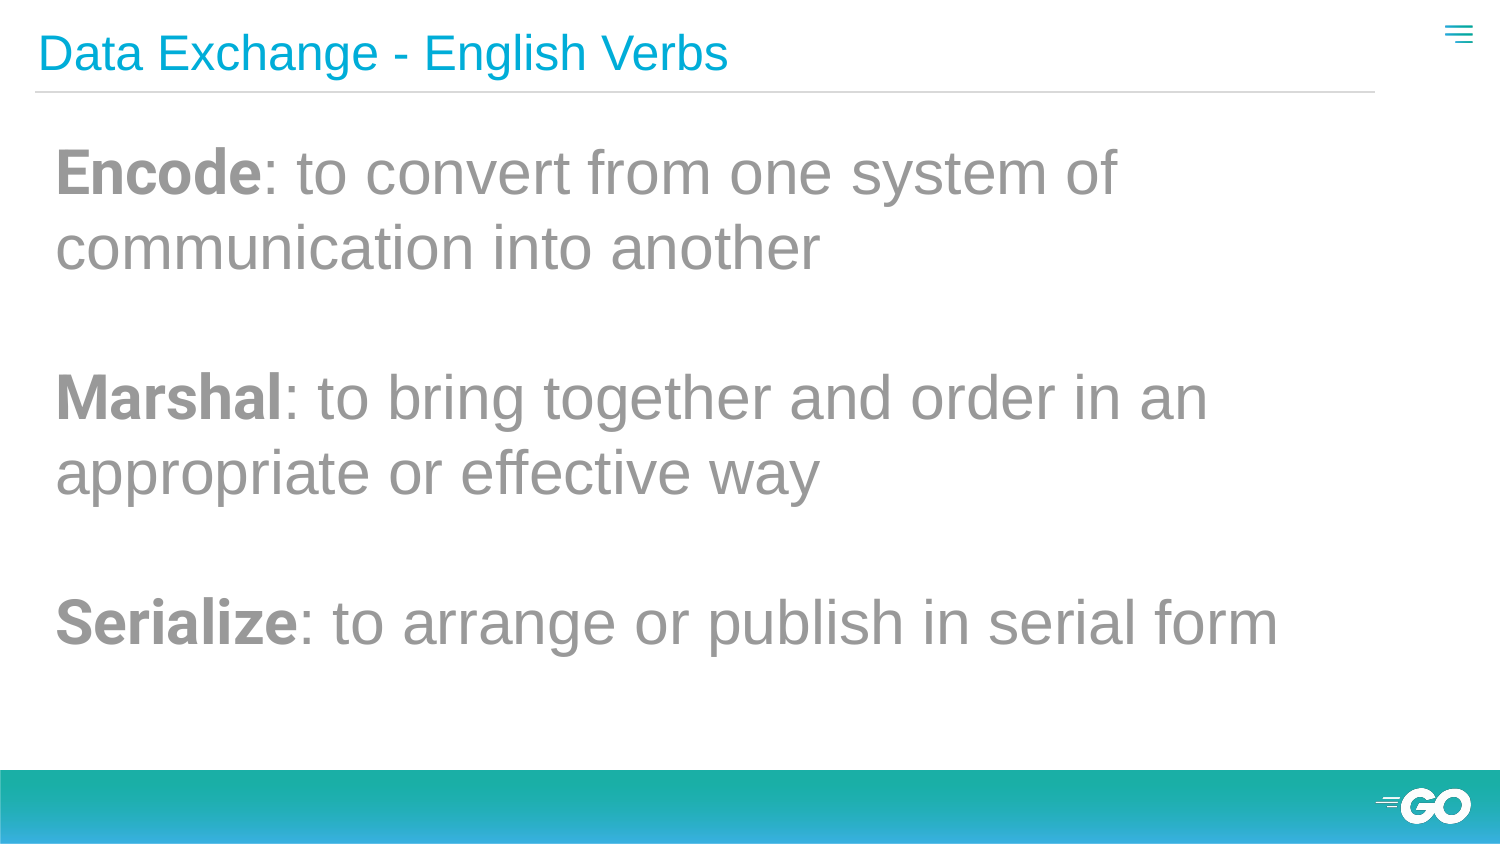

# Data Exchange - English Verbs
Encode: to convert from one system of communication into another

Marshal: to bring together and order in an appropriate or effective way

Serialize: to arrange or publish in serial form